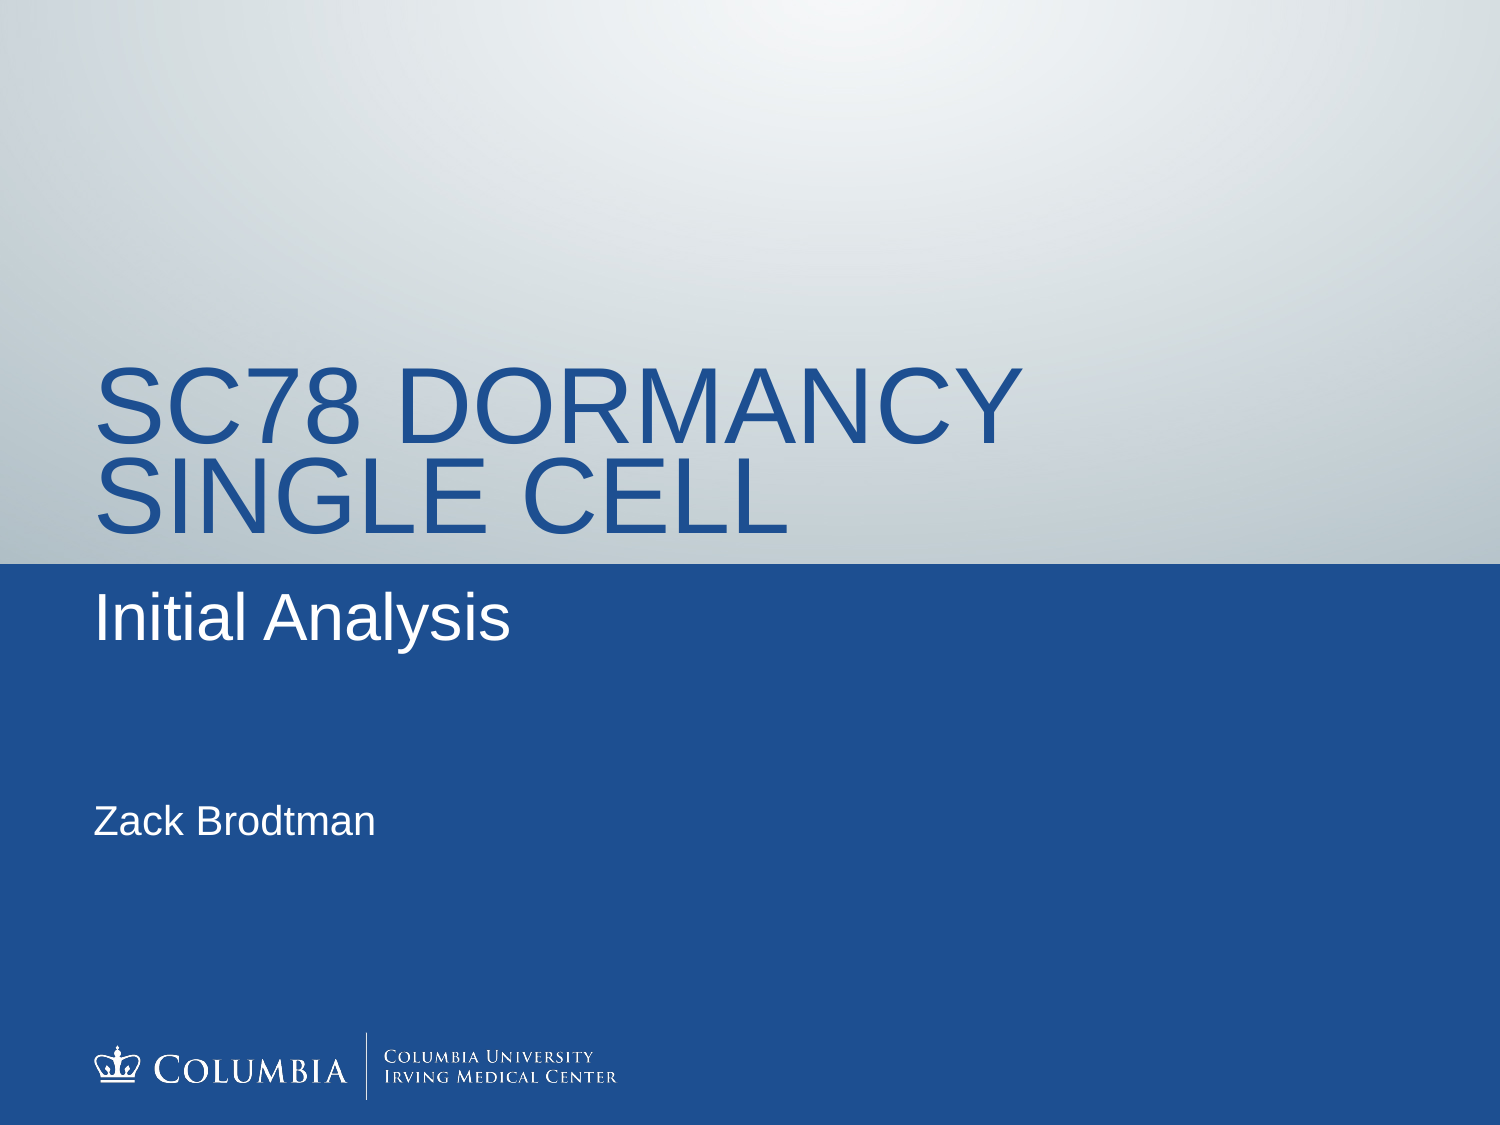

# SC78 Dormancy single cell
Initial Analysis
Zack Brodtman